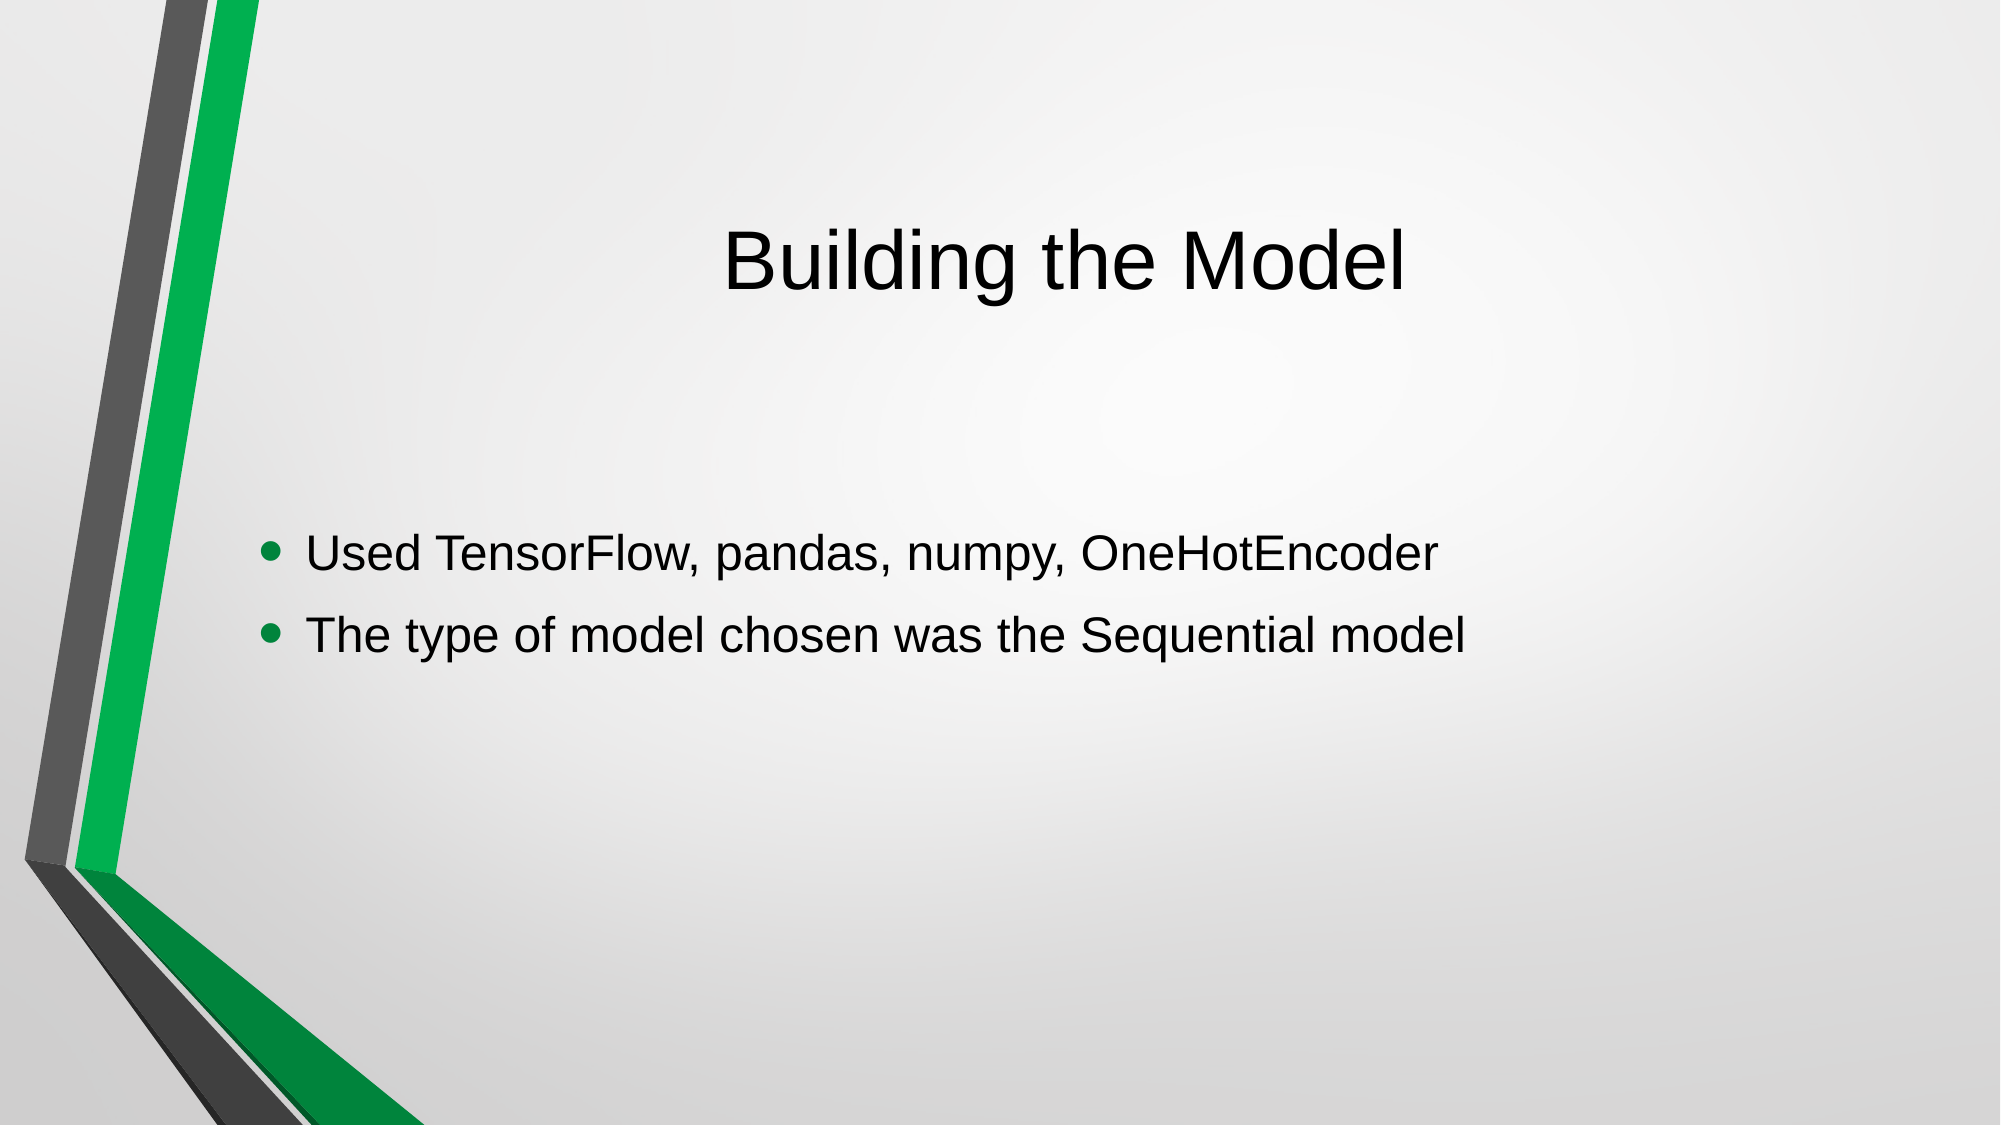

# Building the Model
Used TensorFlow, pandas, numpy, OneHotEncoder
The type of model chosen was the Sequential model